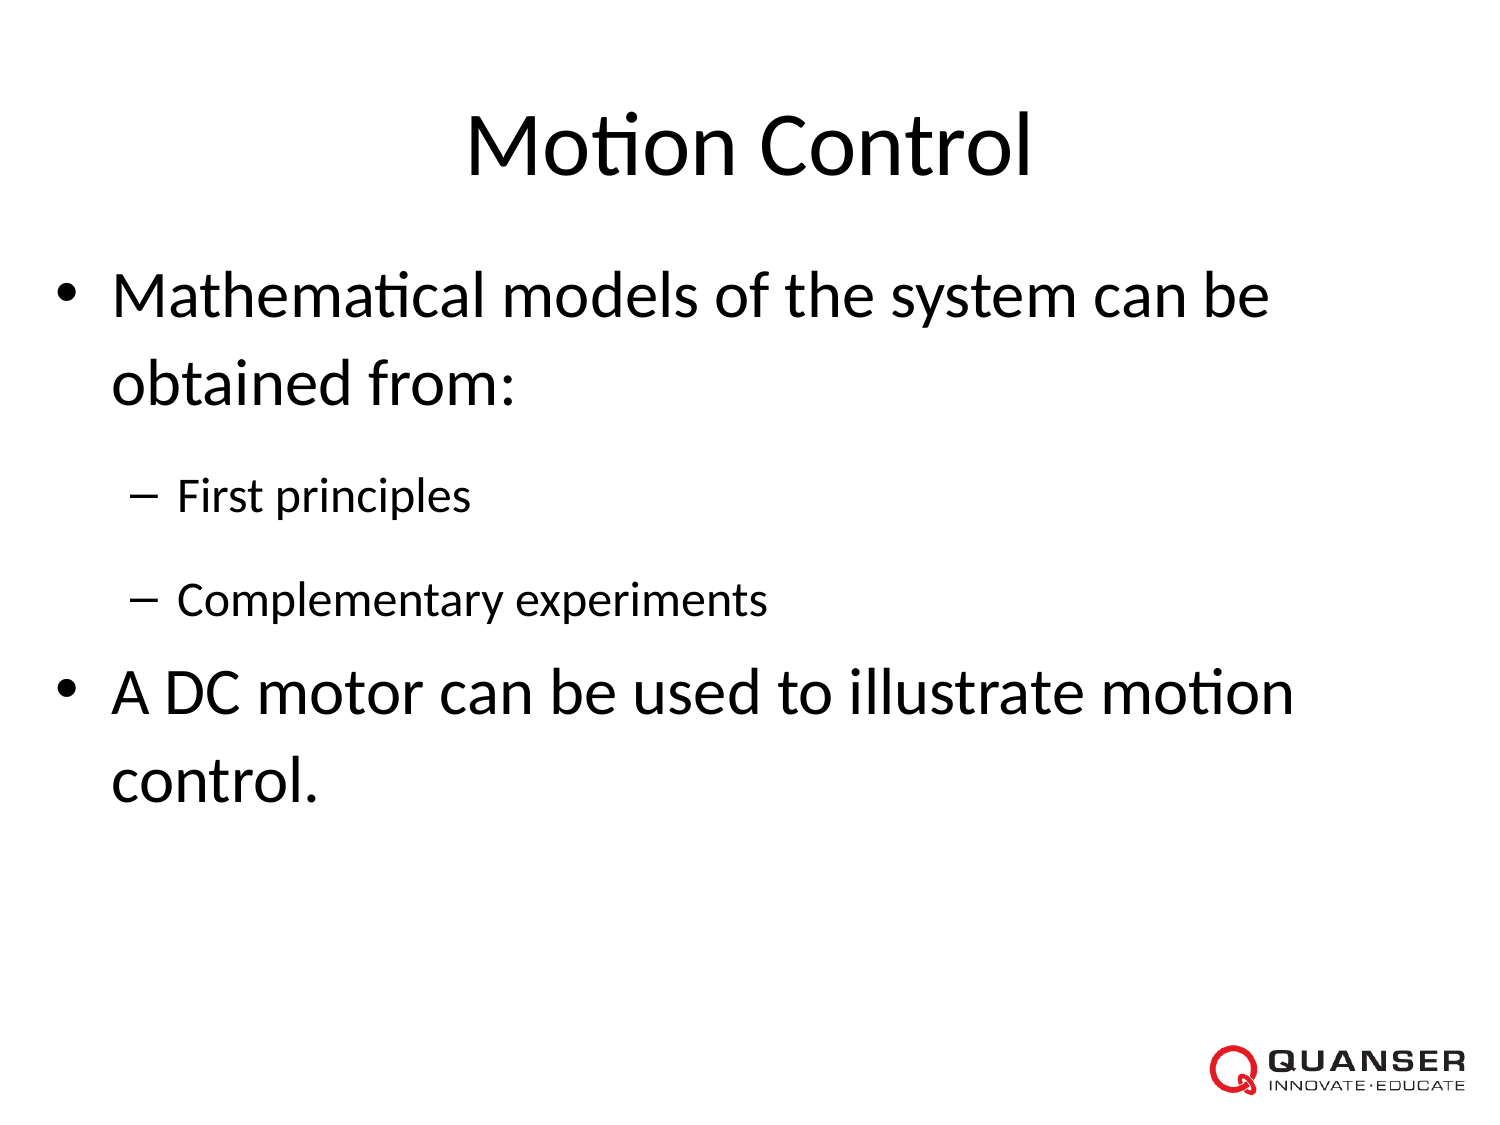

# Motion Control
Mathematical models of the system can be obtained from:
First principles
Complementary experiments
A DC motor can be used to illustrate motion control.